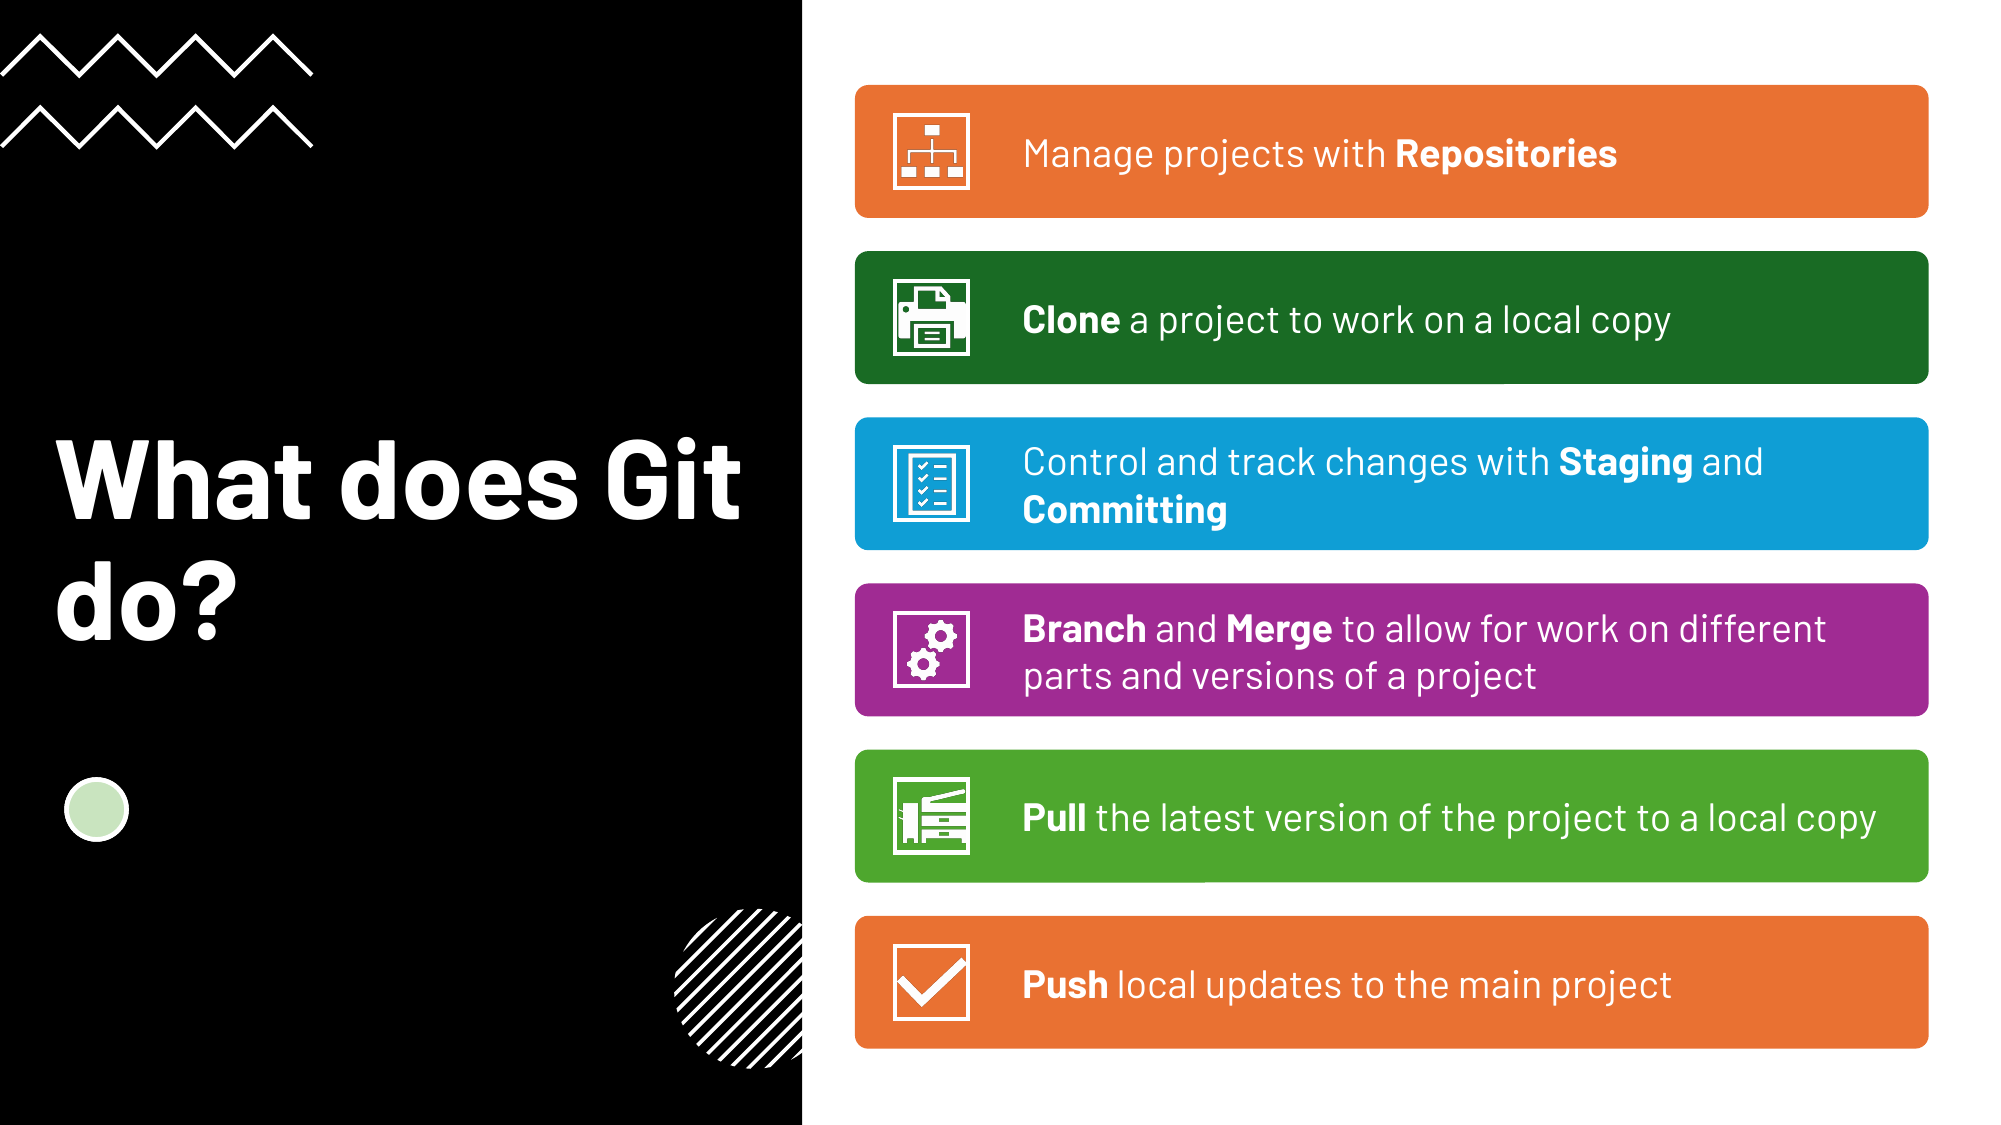

Manage projects with Repositories

# What does Git do?

Clone a project to work on a local copy

Control and track changes with Staging and Committing

Branch and Merge to allow for work on different parts and versions of a project

Pull the latest version of the project to a local copy

Push local updates to the main project